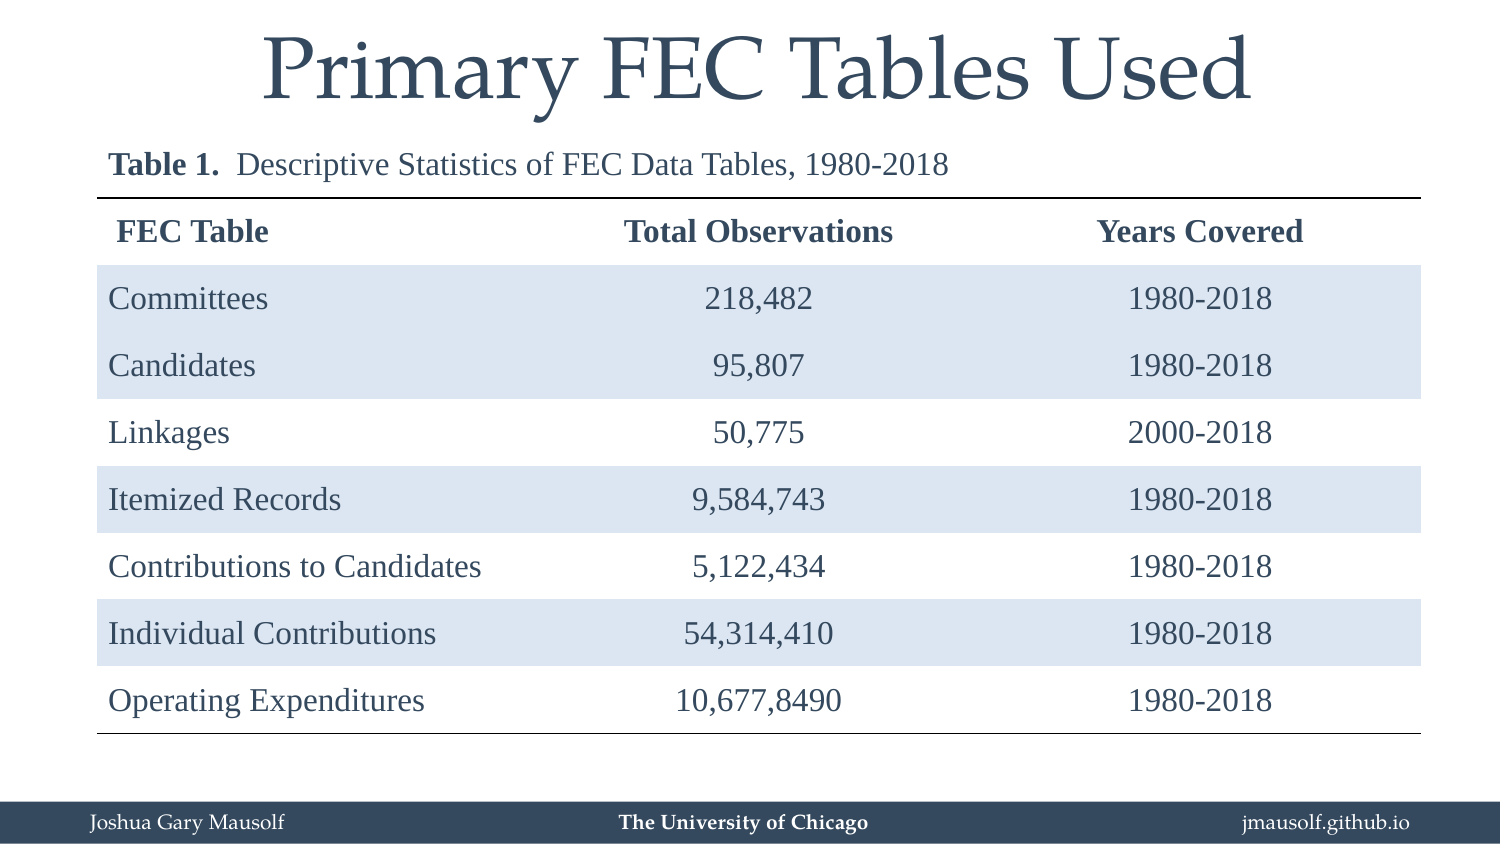

# Primary FEC Tables Used
| Table 1. Descriptive Statistics of FEC Data Tables, 1980-2018 |  |  |
| --- | --- | --- |
| FEC Table | Total Observations | Years Covered |
| Committees | 218,482 | 1980-2018 |
| Candidates | 95,807 | 1980-2018 |
| Linkages | 50,775 | 2000-2018 |
| Itemized Records | 9,584,743 | 1980-2018 |
| Contributions to Candidates | 5,122,434 | 1980-2018 |
| Individual Contributions | 54,314,410 | 1980-2018 |
| Operating Expenditures | 10,677,8490 | 1980-2018 |